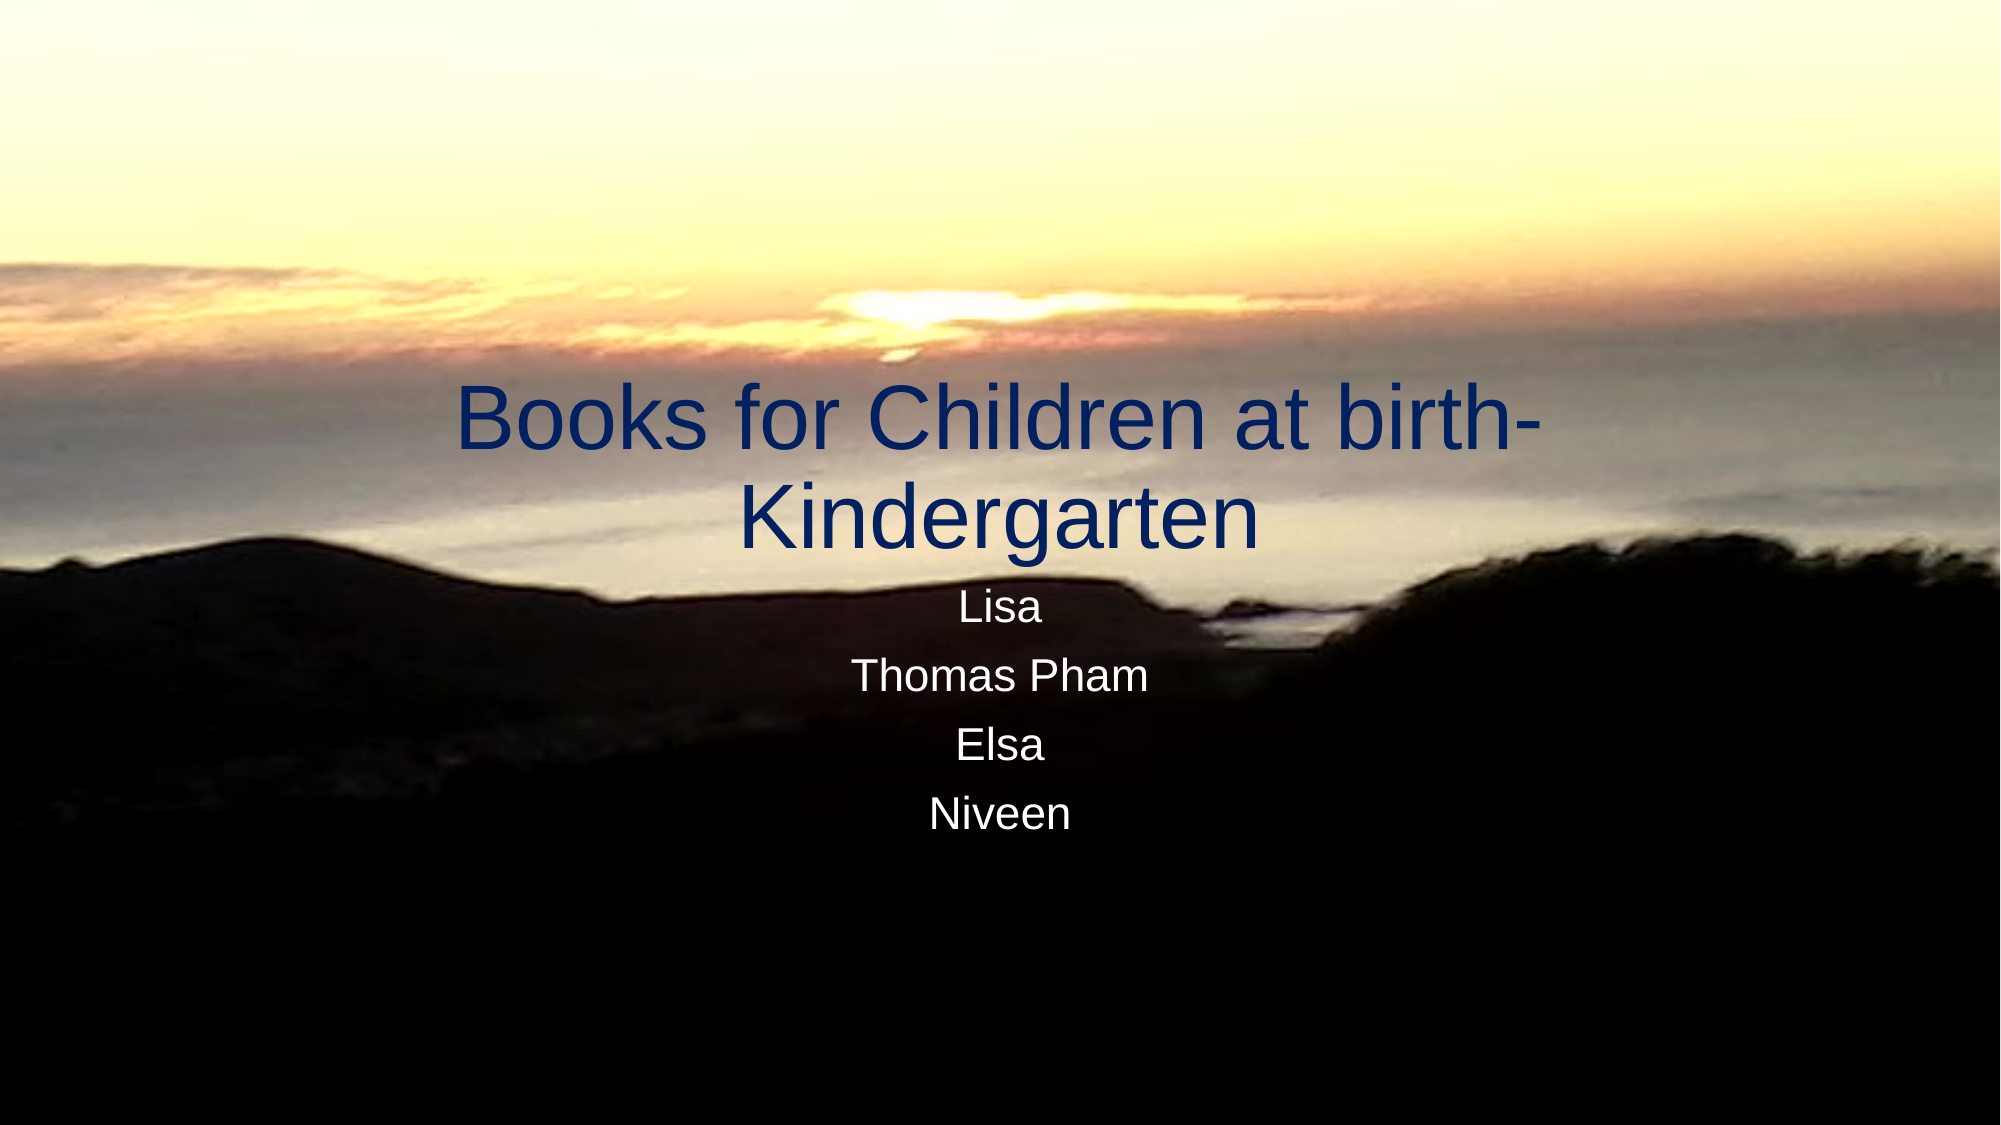

# Books for Children at birth-Kindergarten
Lisa
Thomas Pham
Elsa
Niveen